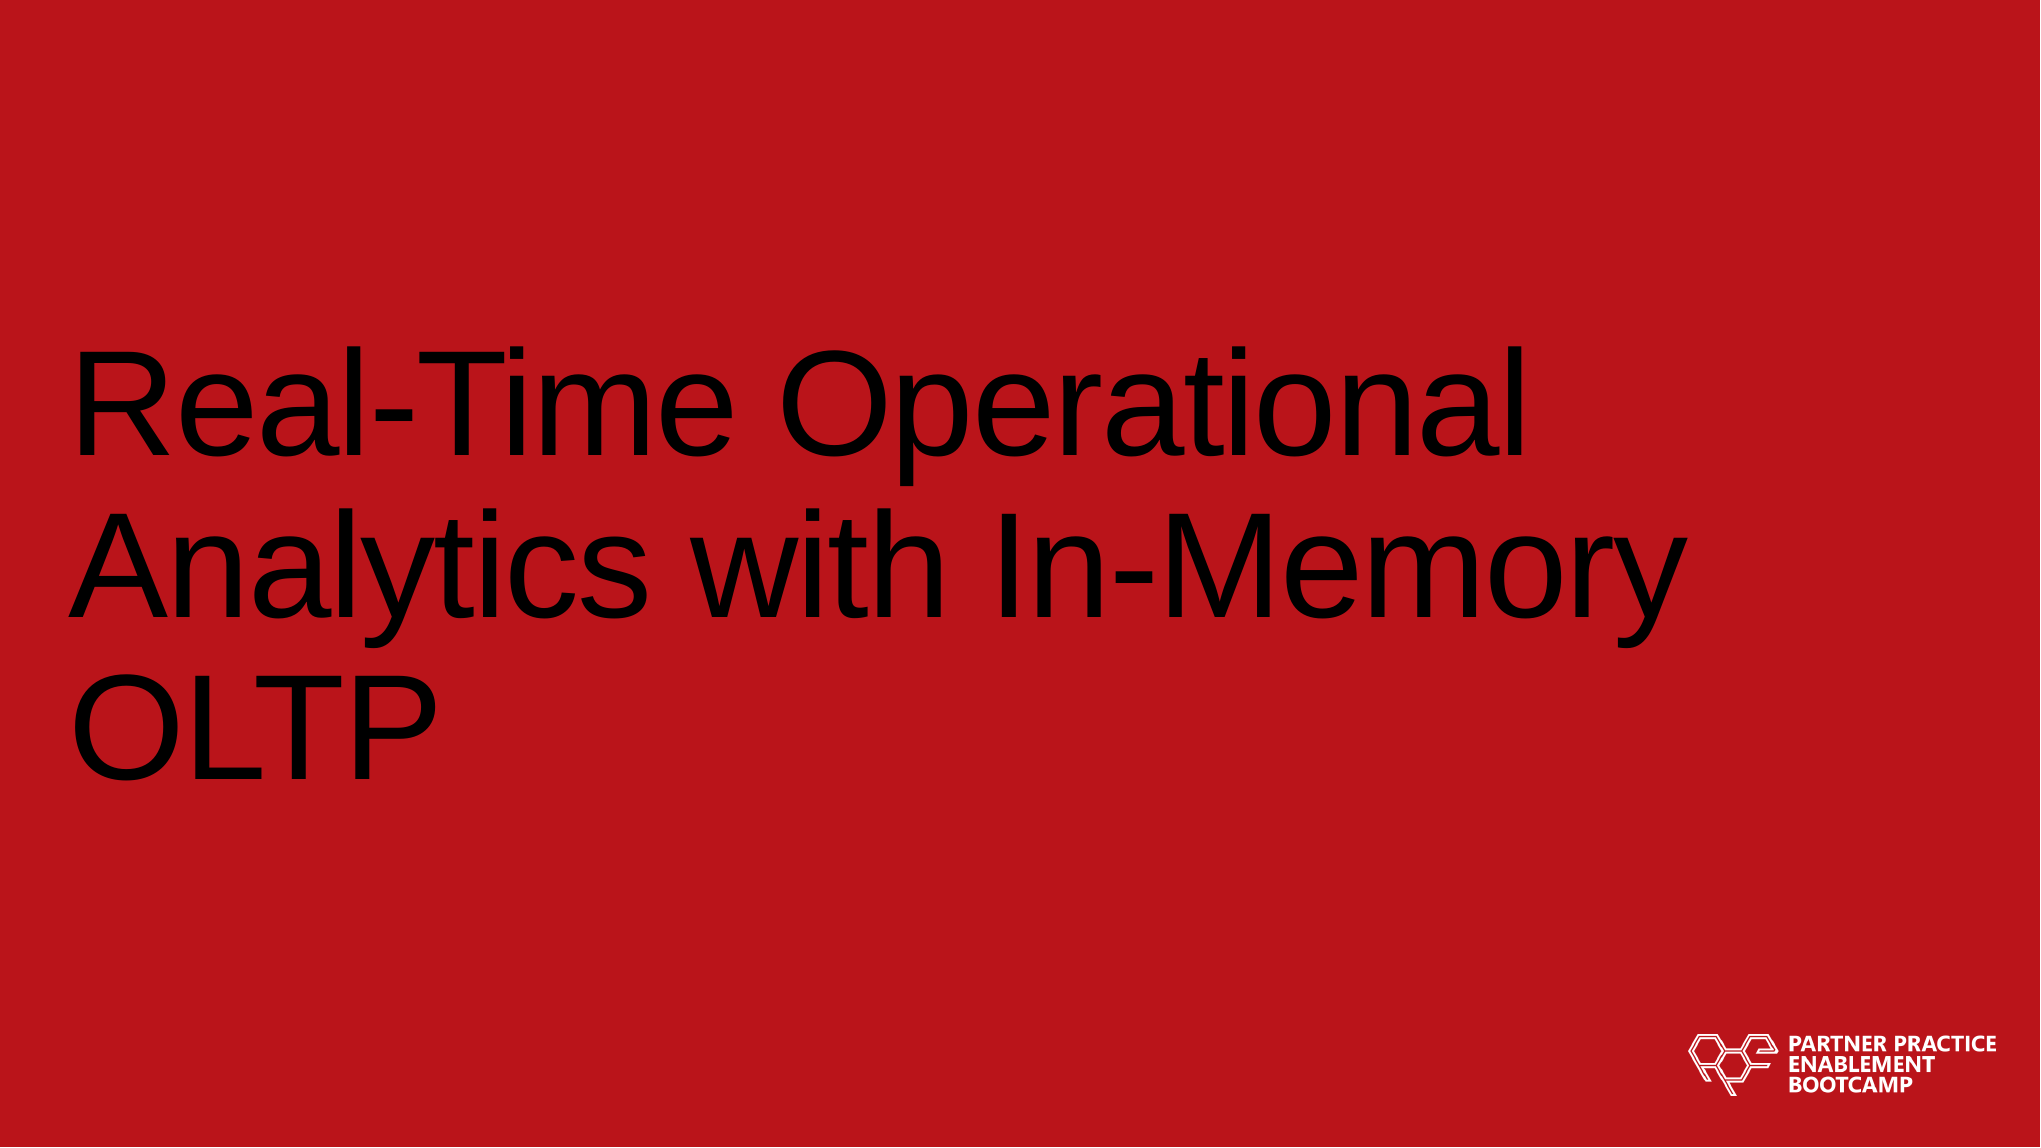

# Real-Time Operational Analytics with In-Memory OLTP